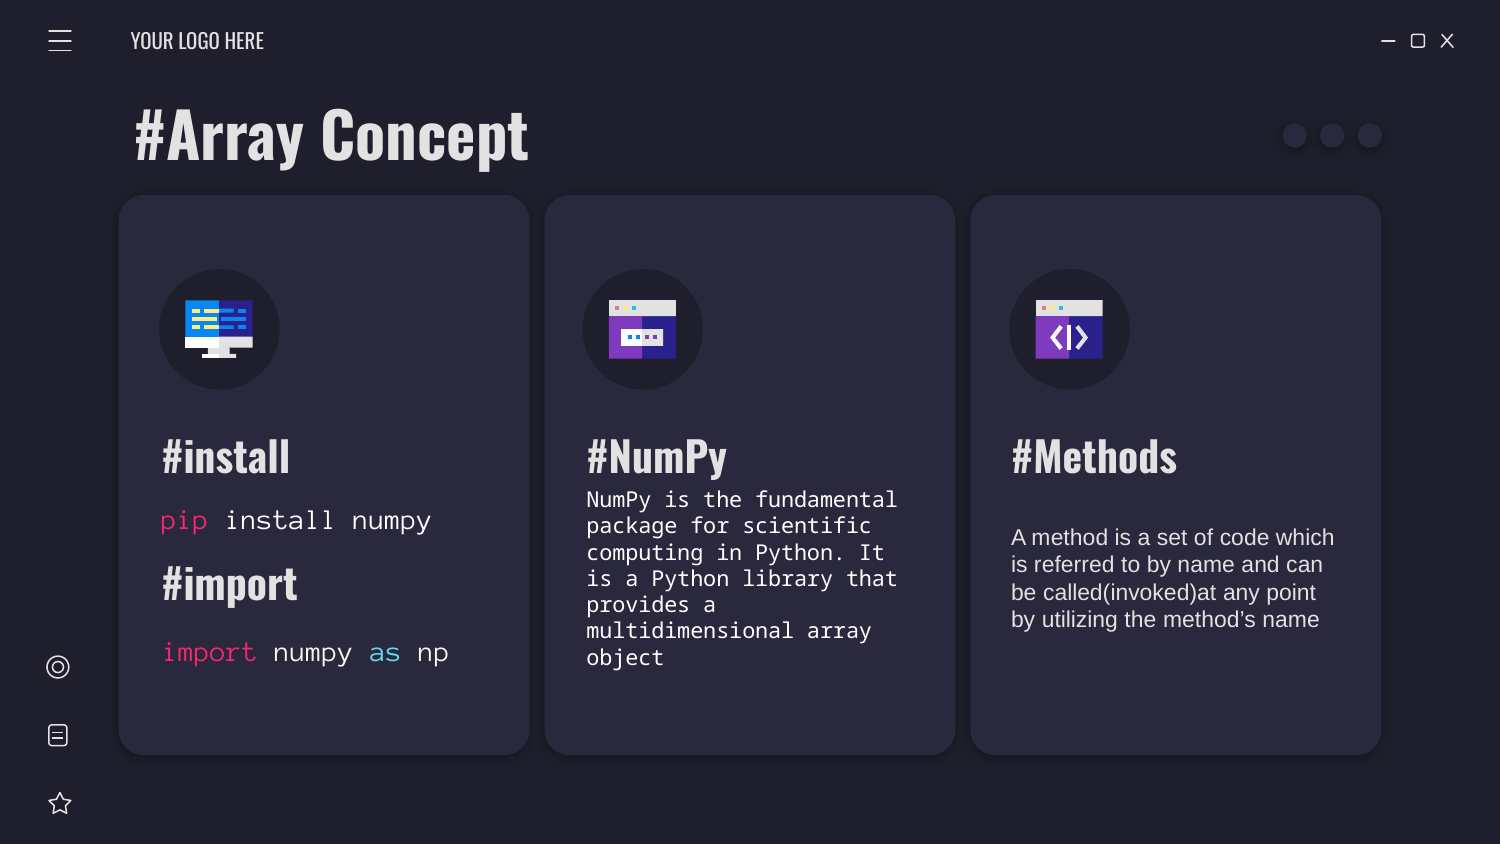

YOUR LOGO HERE

#Array Concept

# #install
#NumPy
#Methods
pip install numpy
NumPy is the fundamental package for scientific computing in Python. It is a Python library that provides a multidimensional array object
A method is a set of code which is referred to by name and can be called(invoked)at any point by utilizing the method’s name
#import
import numpy as np